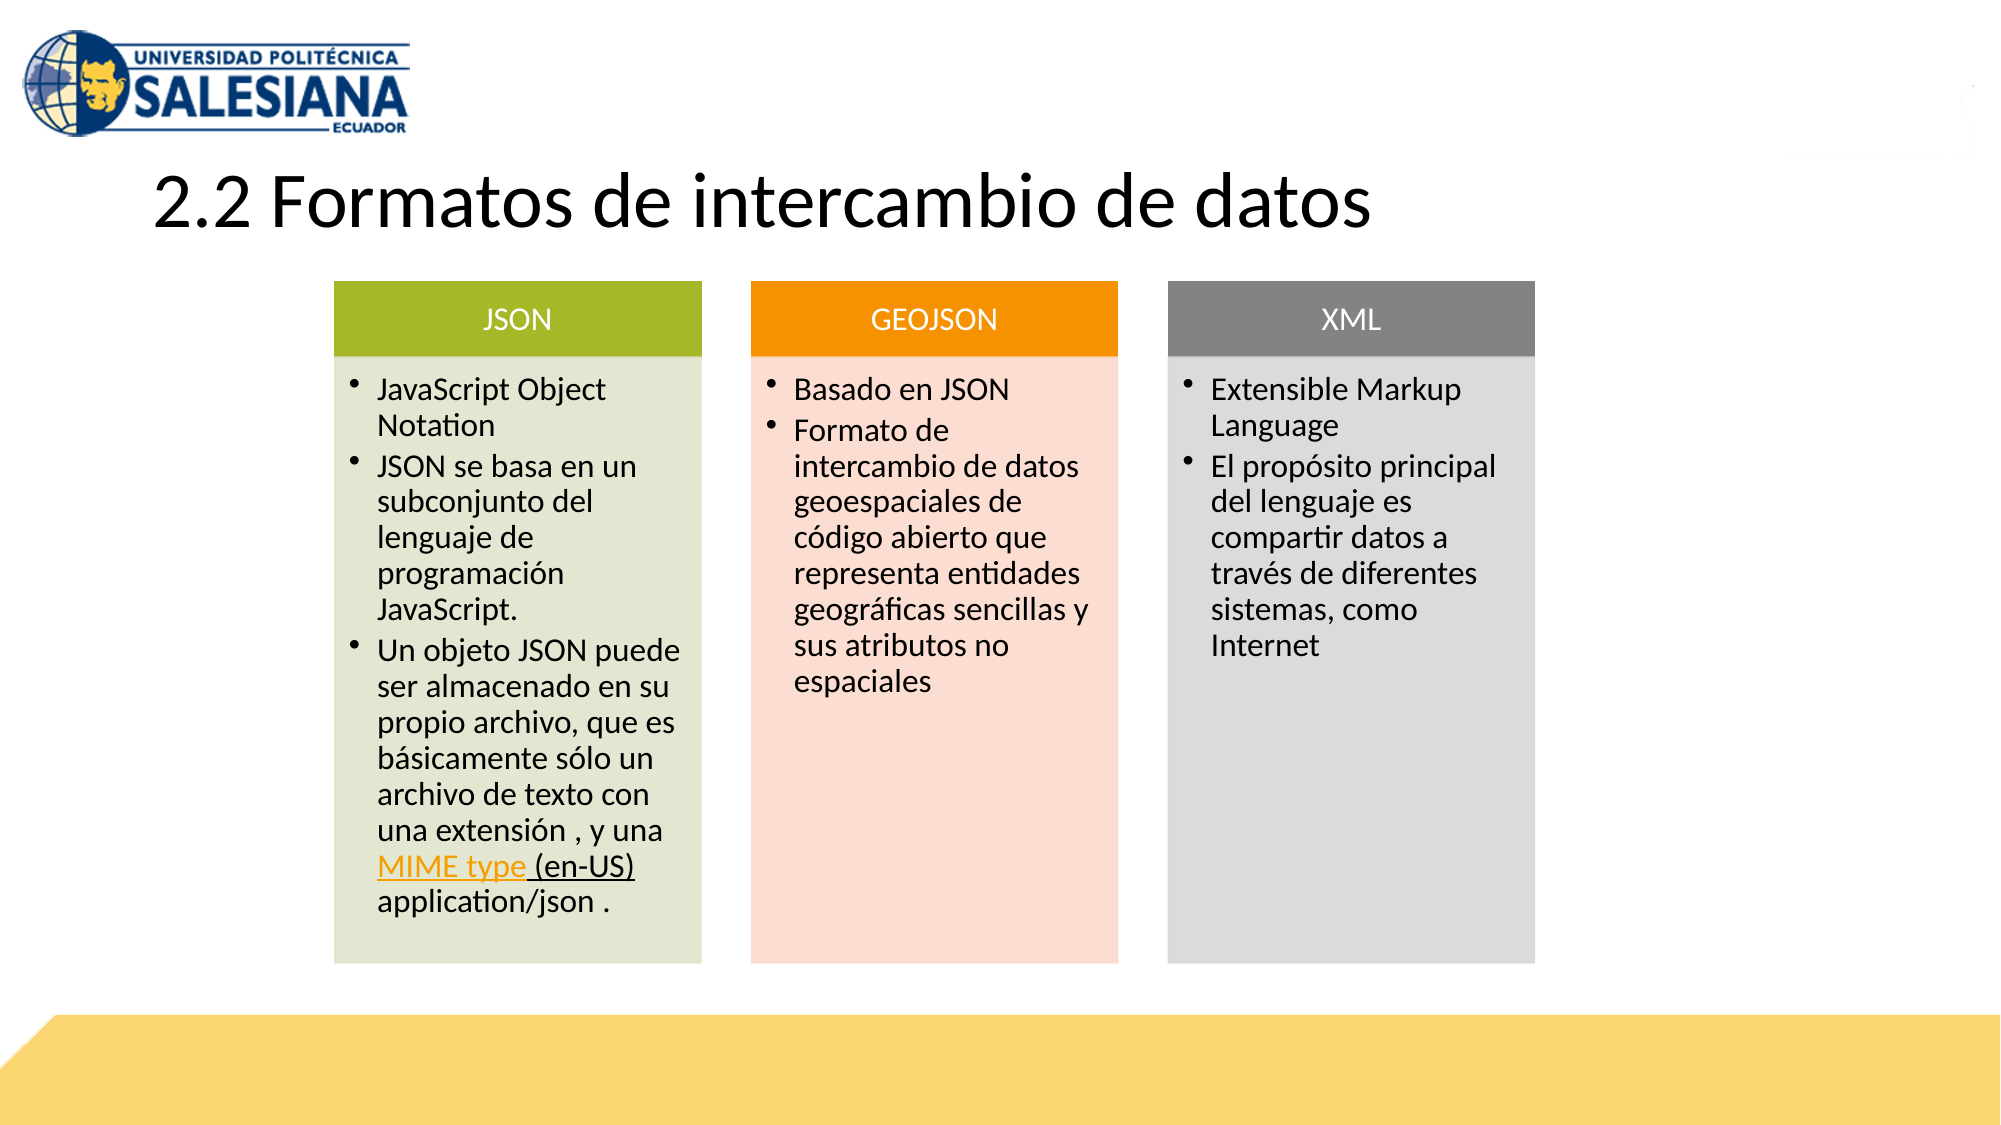

# 2.2 Formatos de intercambio de datos
JSON
JavaScript Object Notation
JSON se basa en un subconjunto del lenguaje de programación JavaScript.
Un objeto JSON puede ser almacenado en su propio archivo, que es básicamente sólo un archivo de texto con una extensión , y una MIME type (en-US)  application/json .
GEOJSON
Basado en JSON
Formato de intercambio de datos geoespaciales de código abierto que representa entidades geográficas sencillas y sus atributos no espaciales
XML
Extensible Markup Language
El propósito principal del lenguaje es compartir datos a través de diferentes sistemas, como Internet